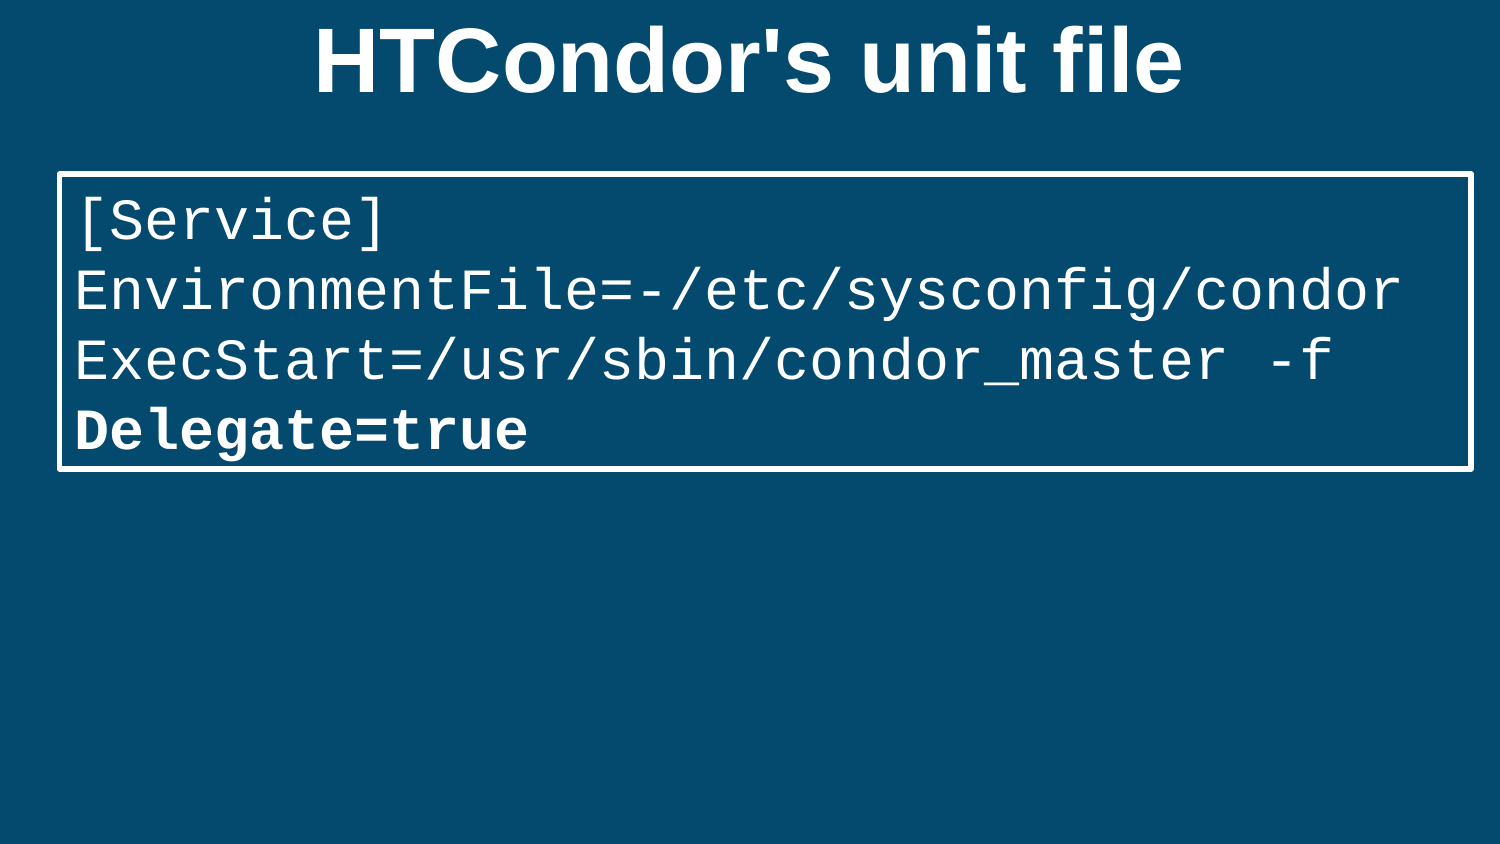

# HTCondor's unit file
[Service]
EnvironmentFile=-/etc/sysconfig/condor
ExecStart=/usr/sbin/condor_master -f
Delegate=true